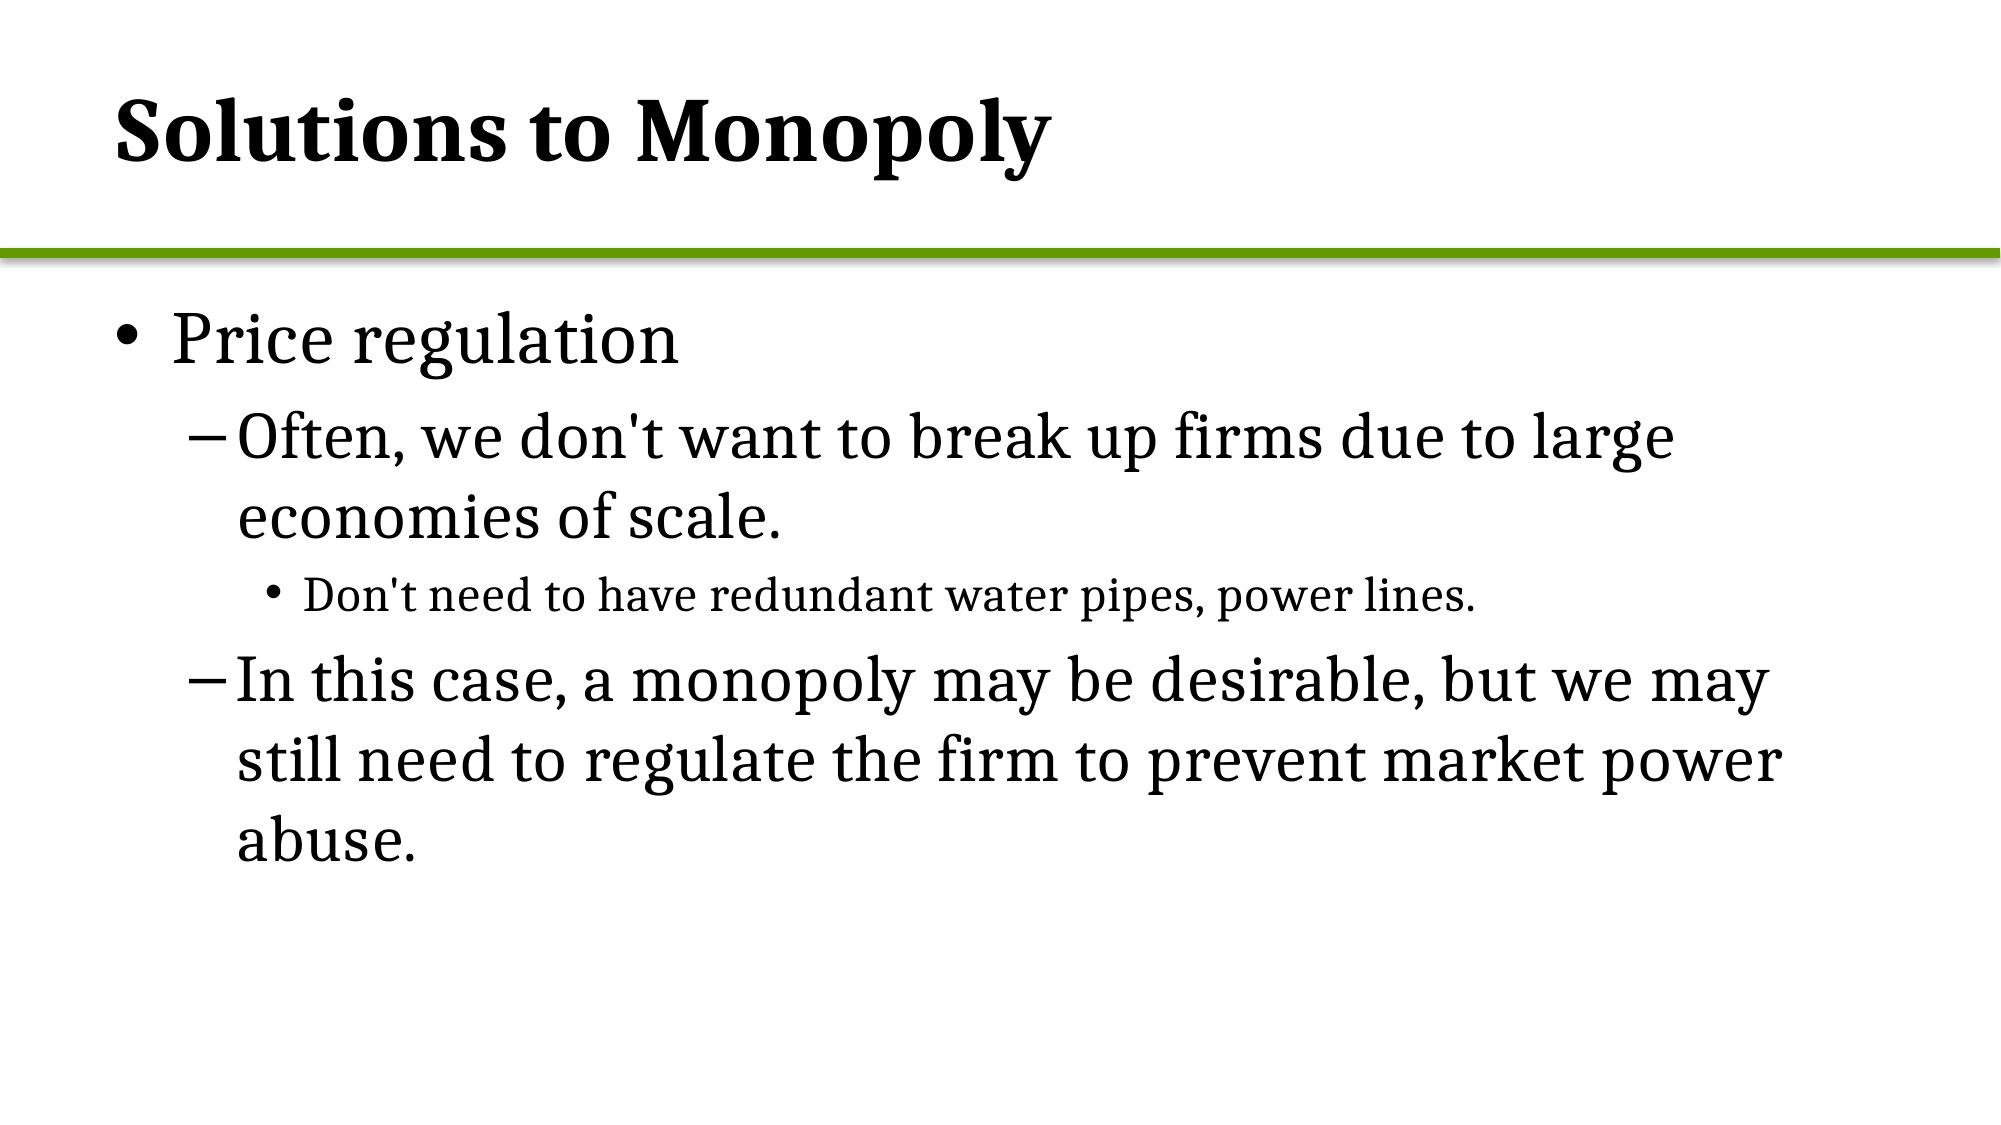

# Solutions to Monopoly
Price regulation
Often, we don't want to break up firms due to large economies of scale.
Don't need to have redundant water pipes, power lines.
In this case, a monopoly may be desirable, but we may still need to regulate the firm to prevent market power abuse.